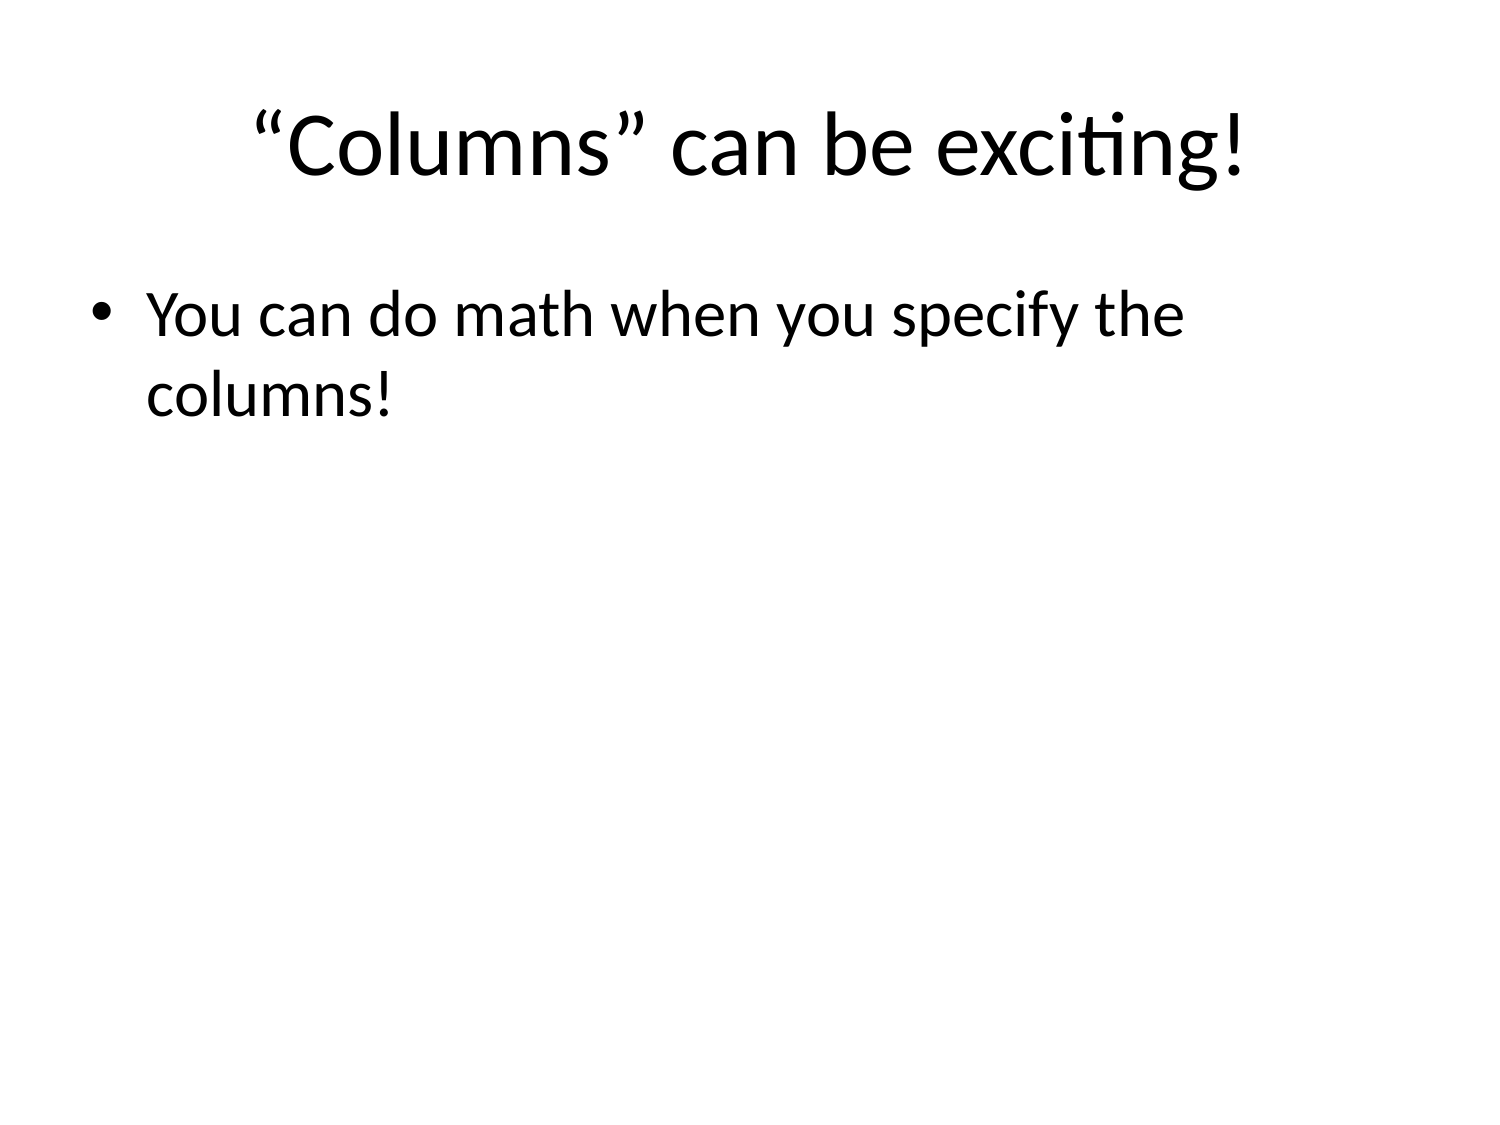

# “Columns” can be exciting!
You can do math when you specify the columns!